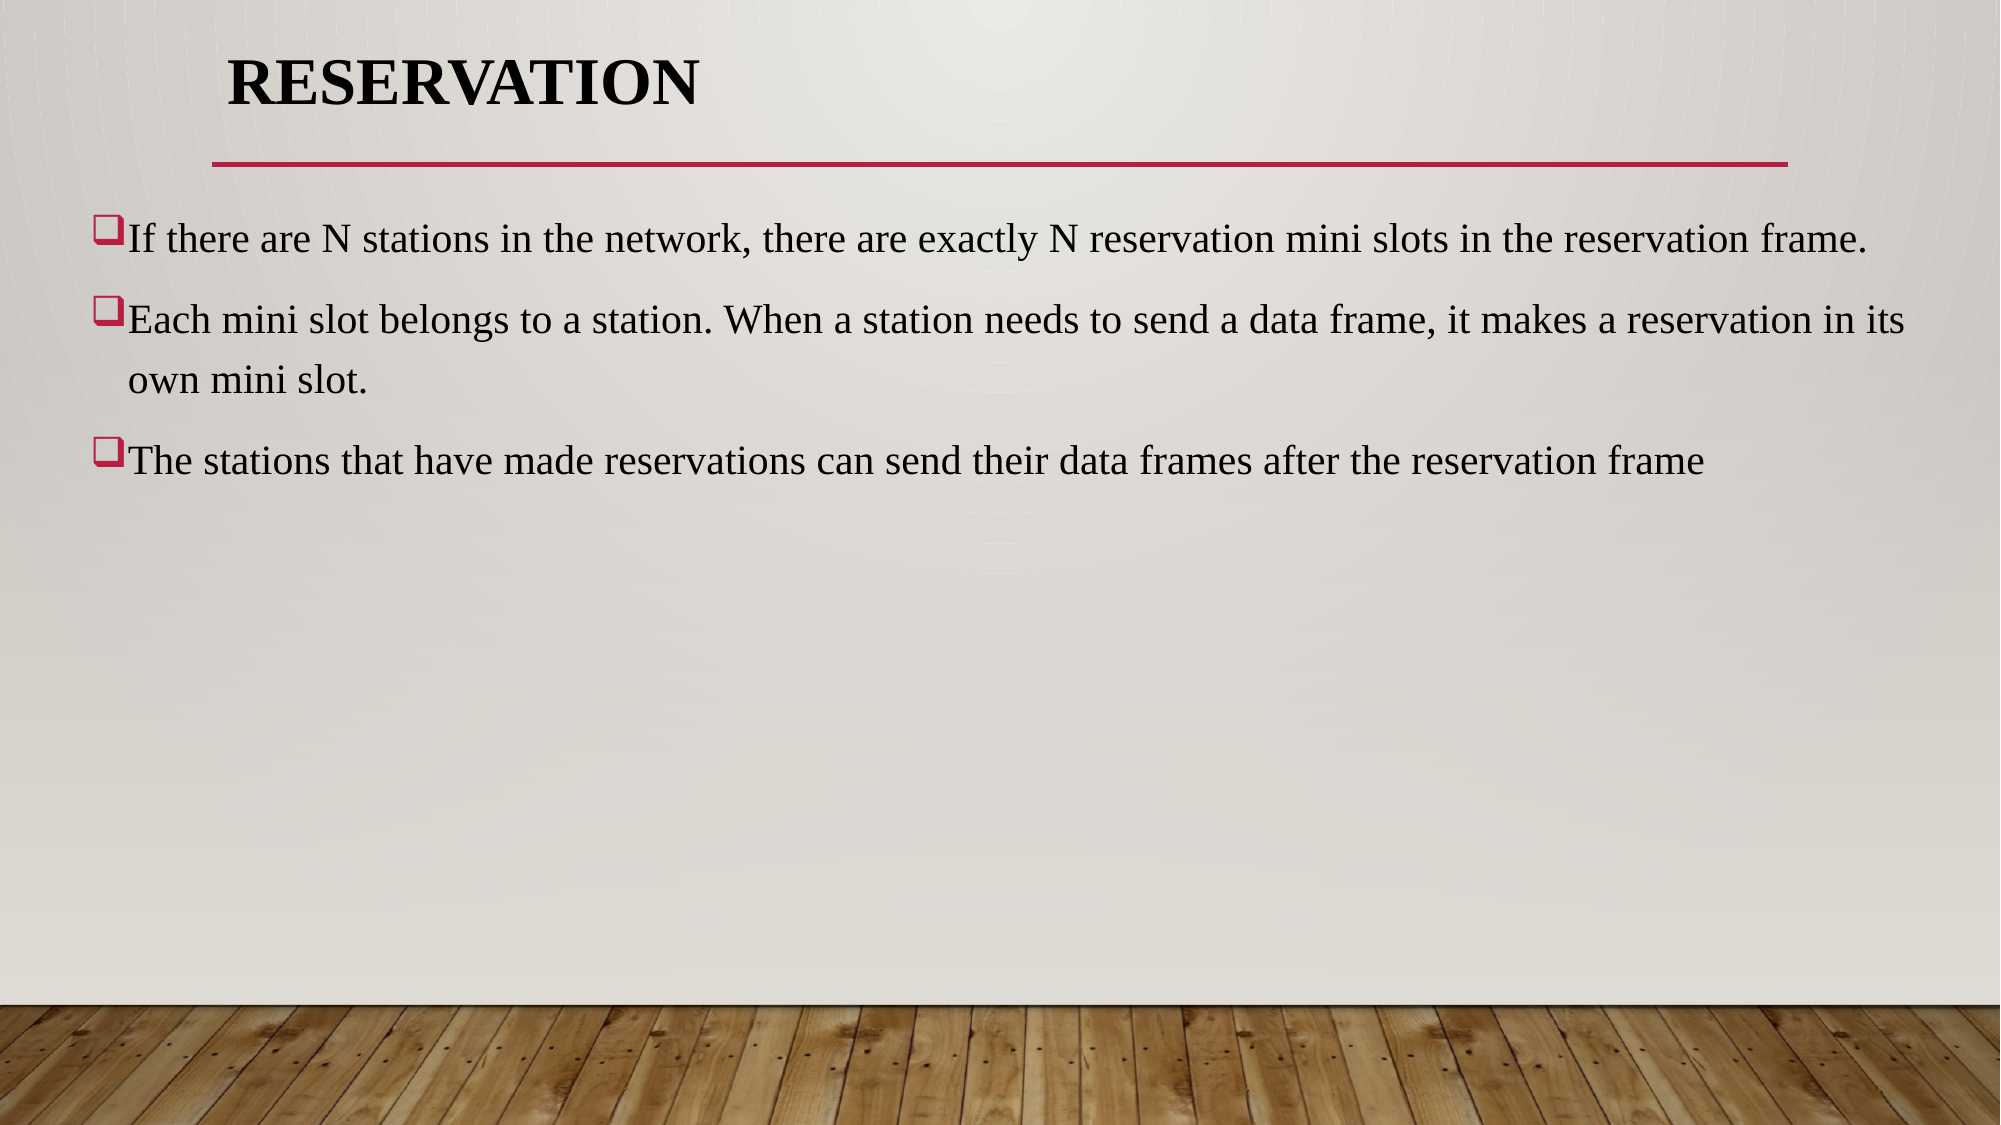

# RESERVATION
If there are N stations in the network, there are exactly N reservation mini slots in the reservation frame.
Each mini slot belongs to a station. When a station needs to send a data frame, it makes a reservation in its own mini slot.
The stations that have made reservations can send their data frames after the reservation frame